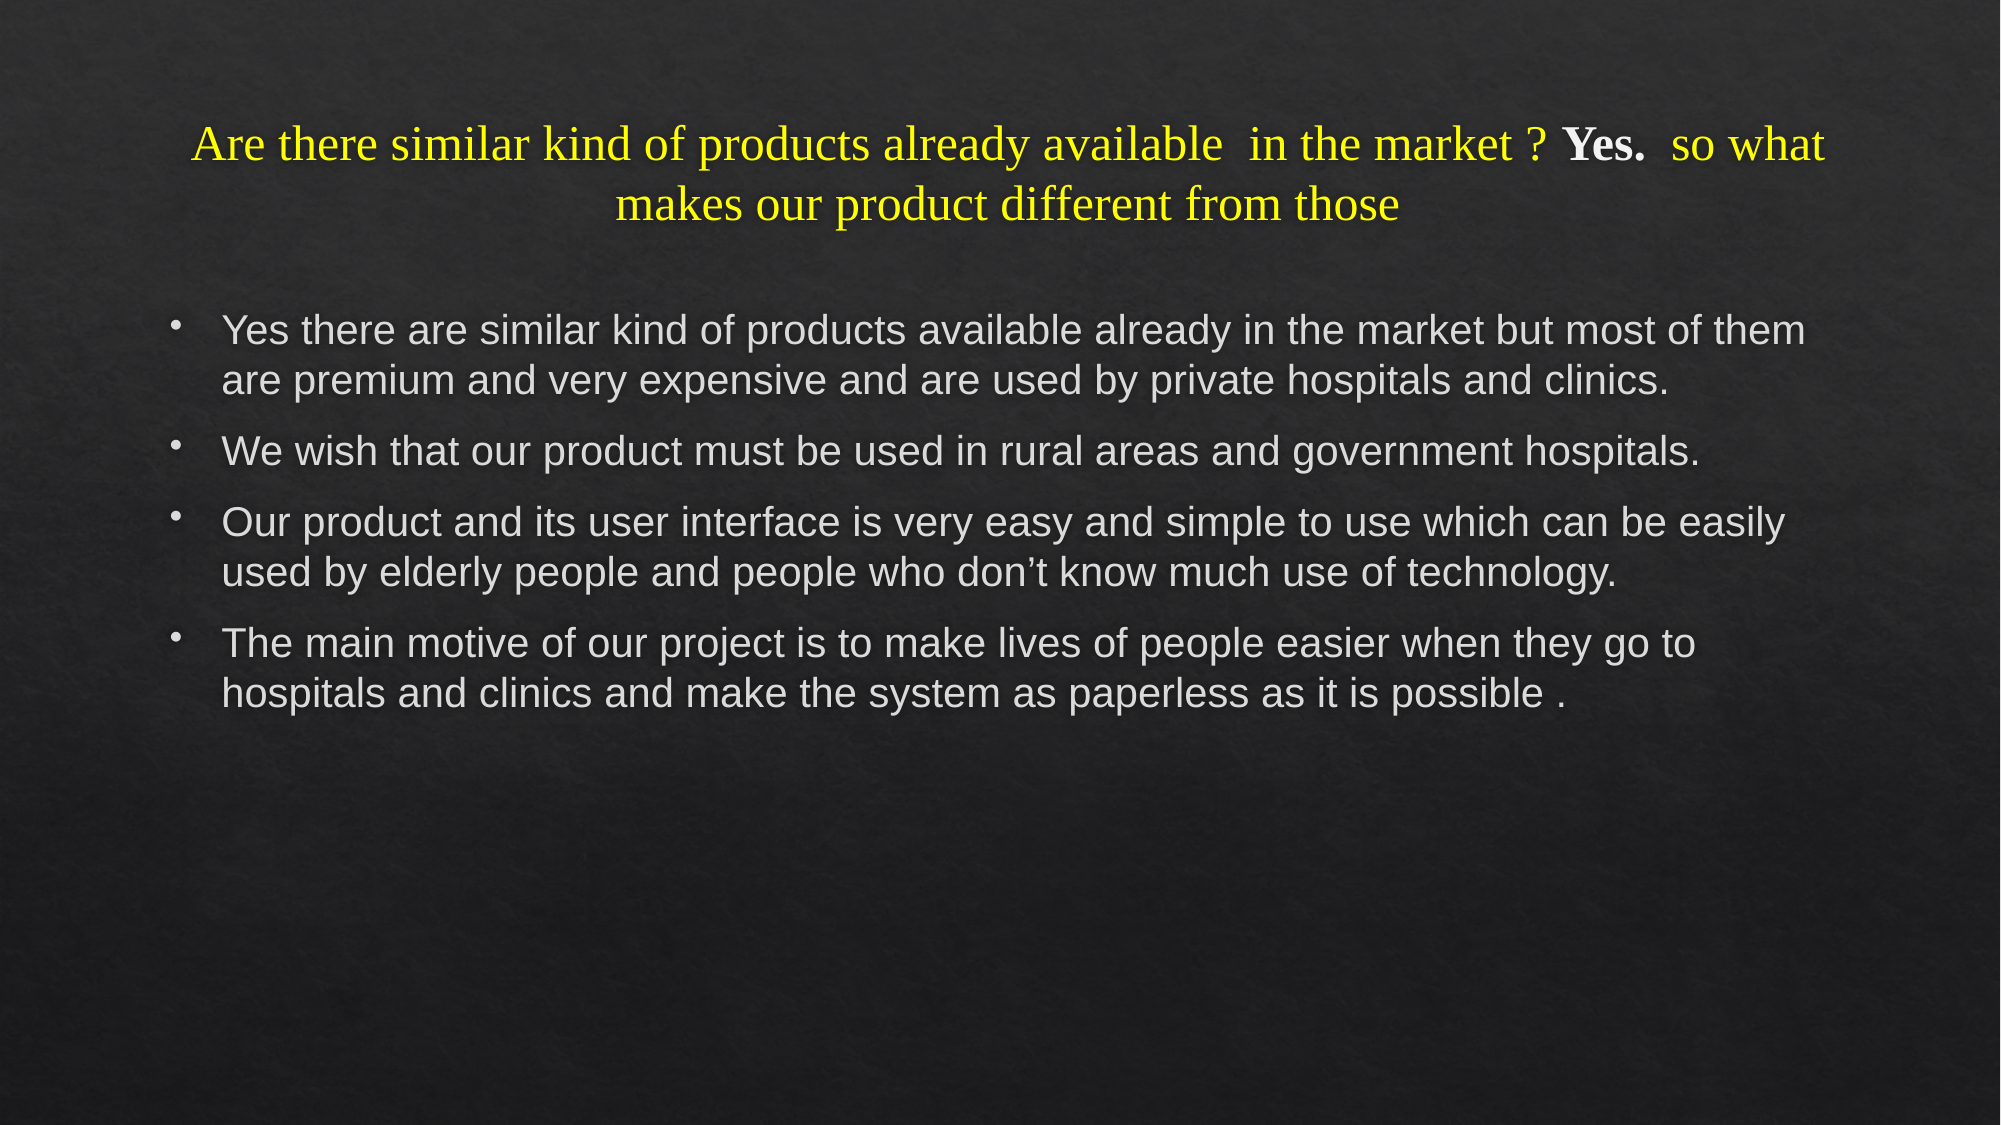

# Are there similar kind of products already available  in the market ? Yes.  so what makes our product different from those
Yes there are similar kind of products available already in the market but most of them are premium and very expensive and are used by private hospitals and clinics.
We wish that our product must be used in rural areas and government hospitals.
Our product and its user interface is very easy and simple to use which can be easily used by elderly people and people who don’t know much use of technology.
The main motive of our project is to make lives of people easier when they go to hospitals and clinics and make the system as paperless as it is possible .